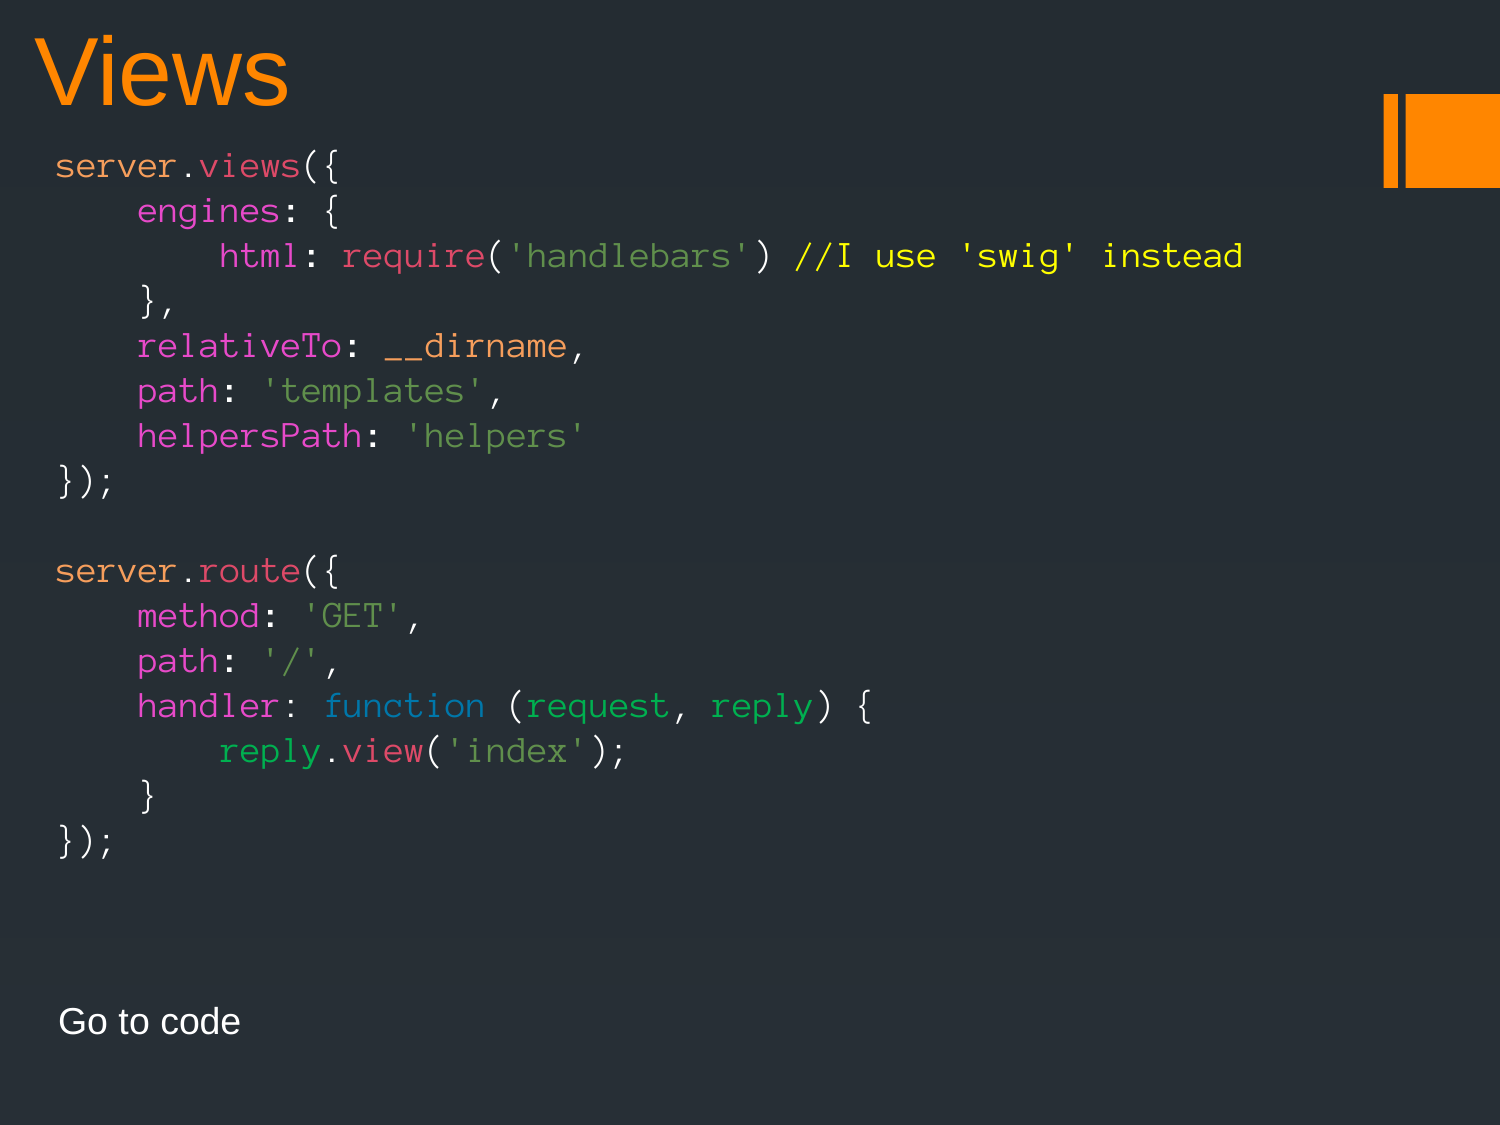

# Views
server.views({
    engines: {
        html: require('handlebars') //I use 'swig' instead
    },
    relativeTo: __dirname,
    path: 'templates',
    helpersPath: 'helpers'
});

server.route({
    method: 'GET',
    path: '/',
    handler: function (request, reply) {
        reply.view('index');
    }
});
Go to code